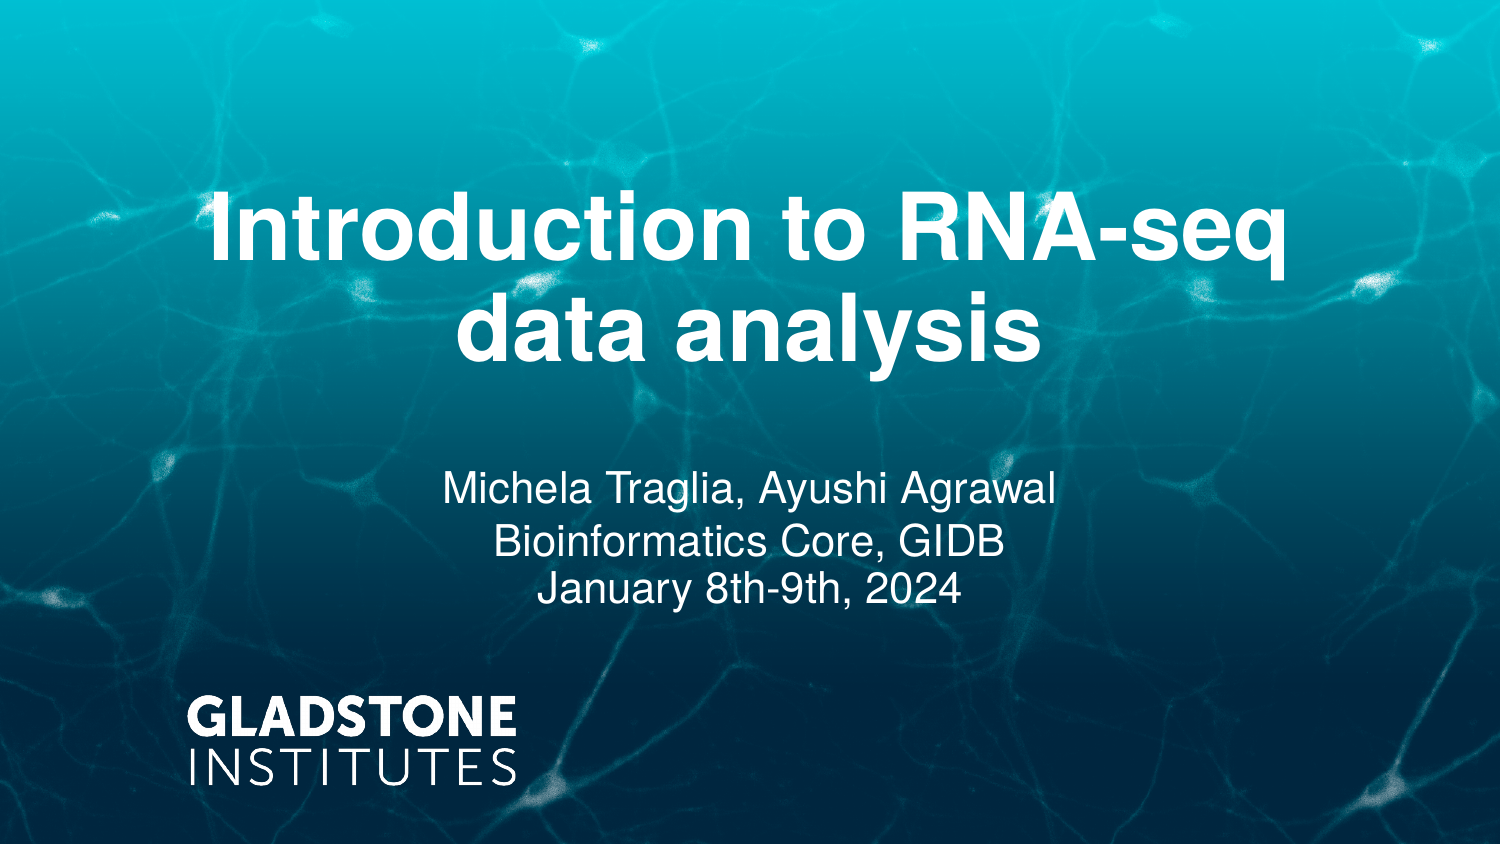

# Introduction to RNA-seq data analysis
Michela Traglia, Ayushi Agrawal
Bioinformatics Core, GIDB
January 8th-9th, 2024